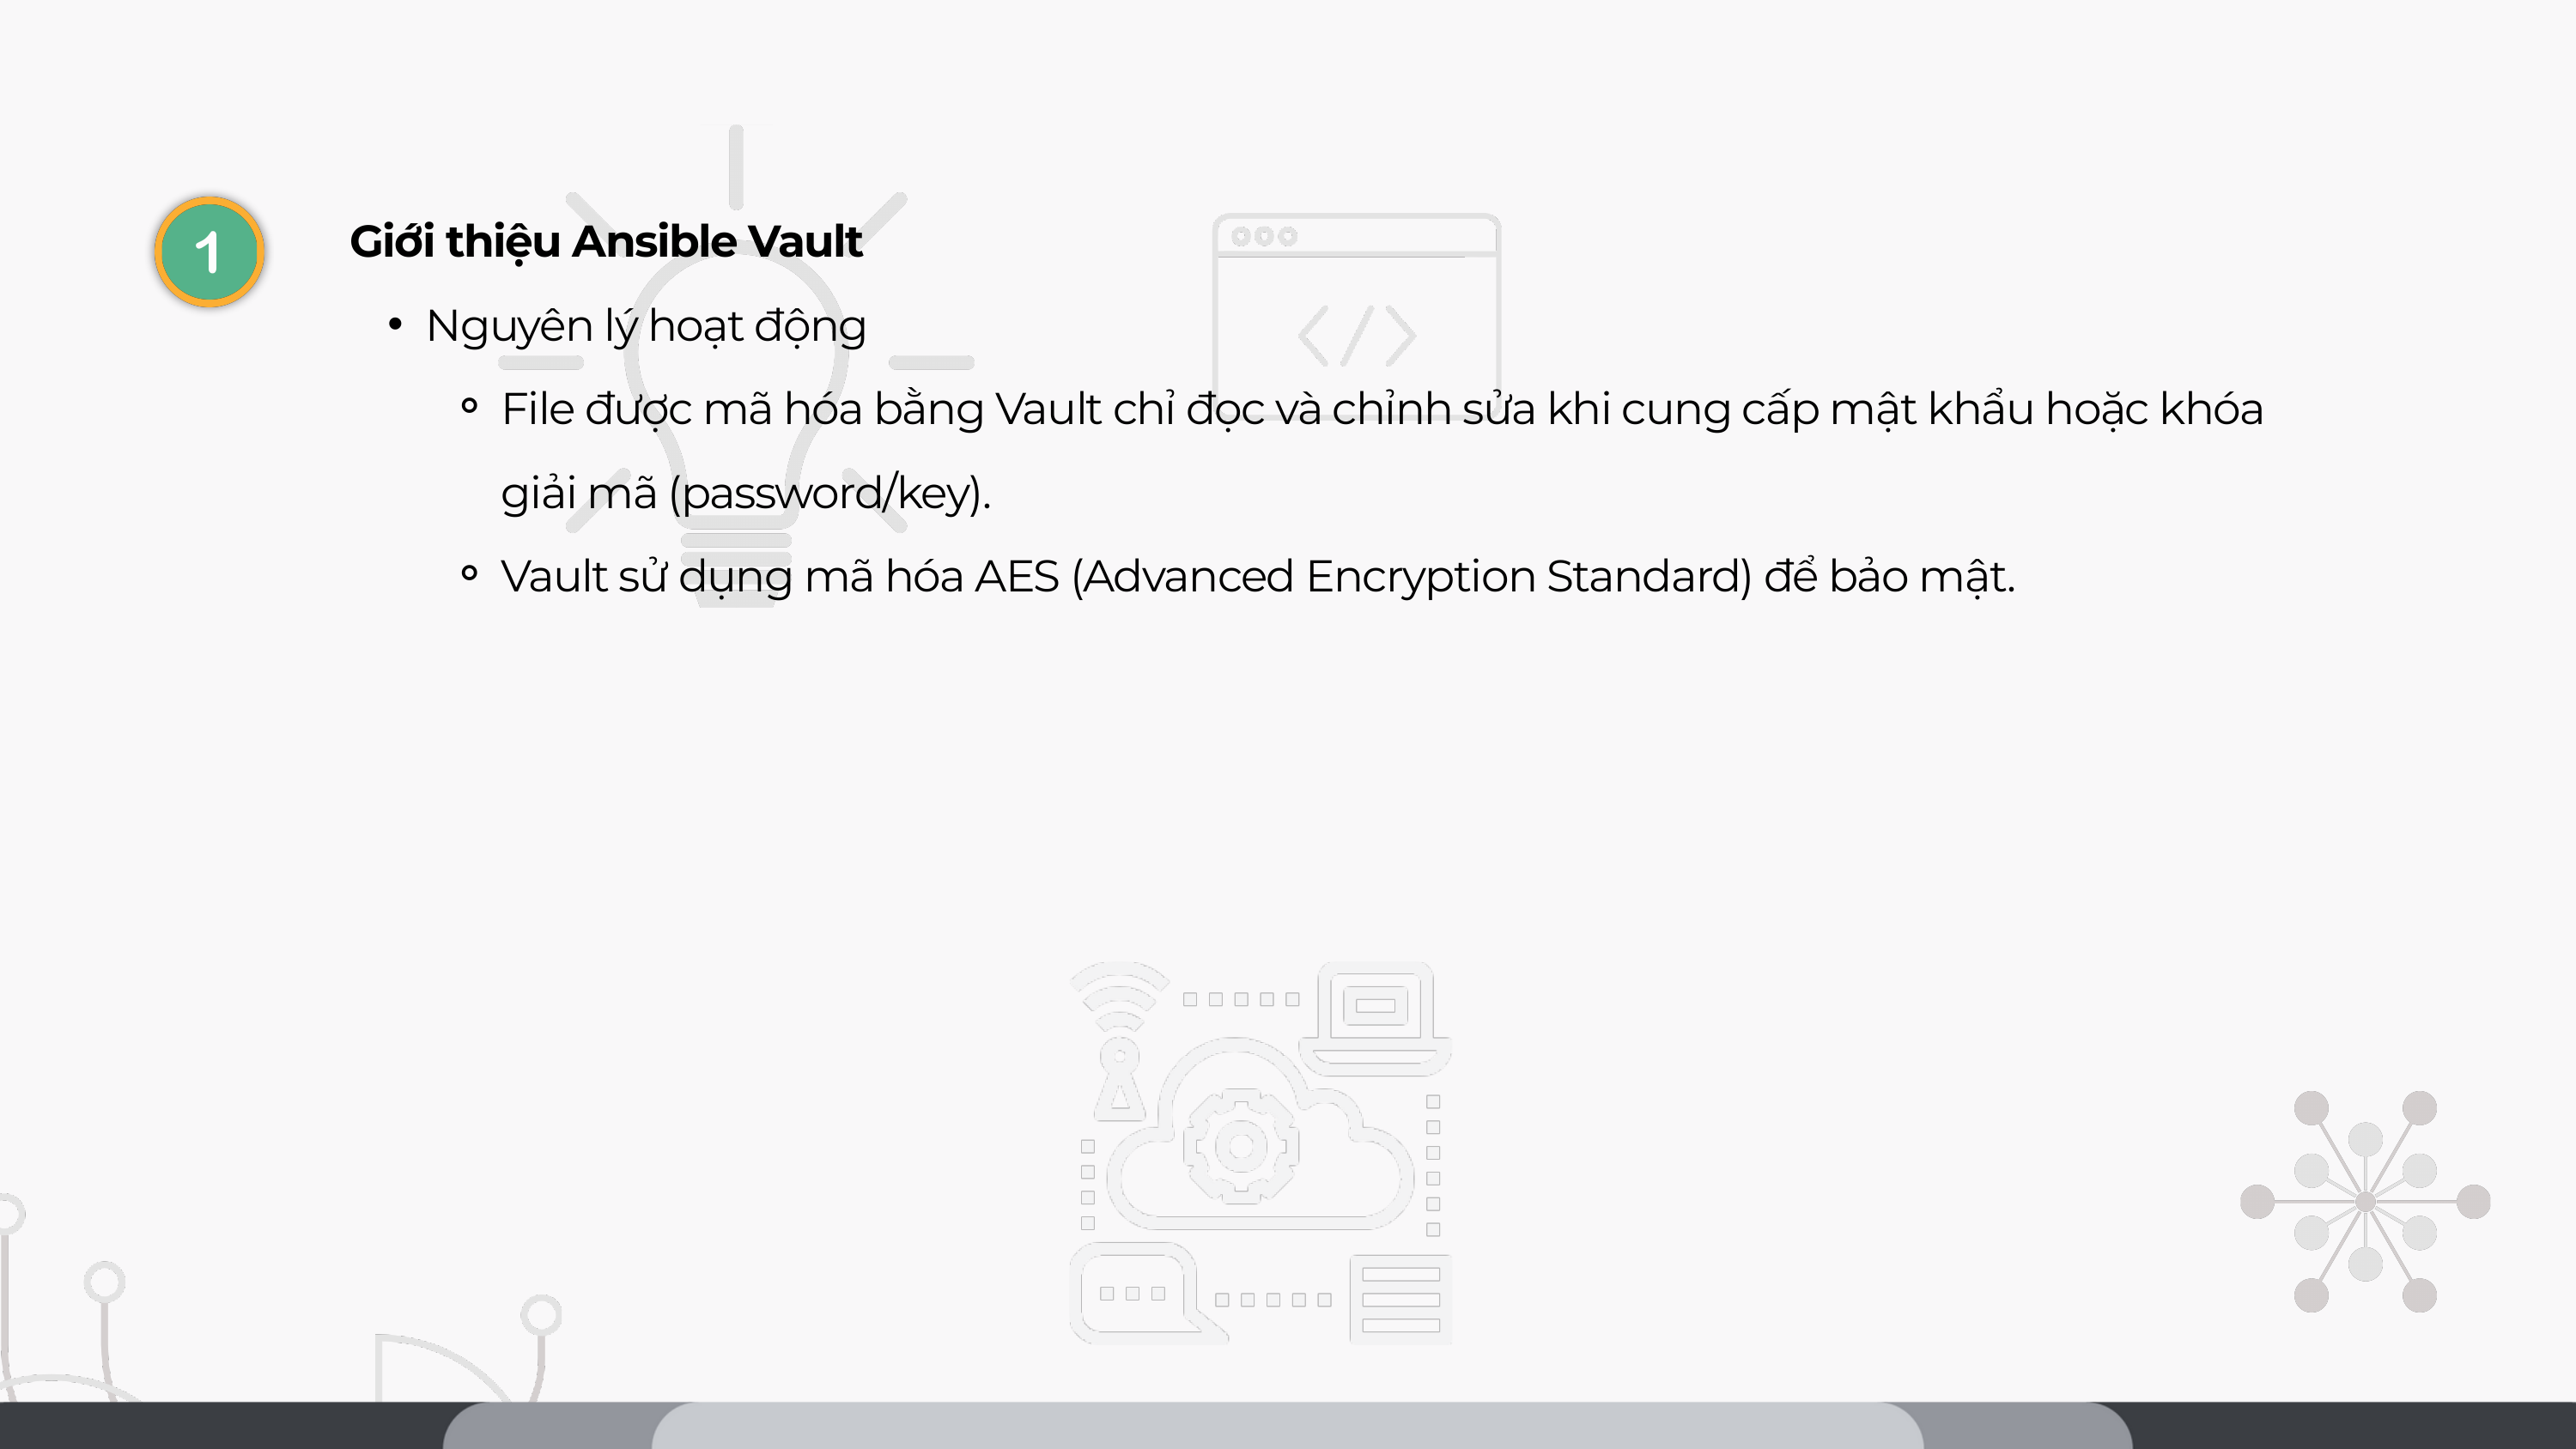

Giới thiệu Ansible Vault
Nguyên lý hoạt động
File được mã hóa bằng Vault chỉ đọc và chỉnh sửa khi cung cấp mật khẩu hoặc khóa giải mã (password/key).
Vault sử dụng mã hóa AES (Advanced Encryption Standard) để bảo mật.